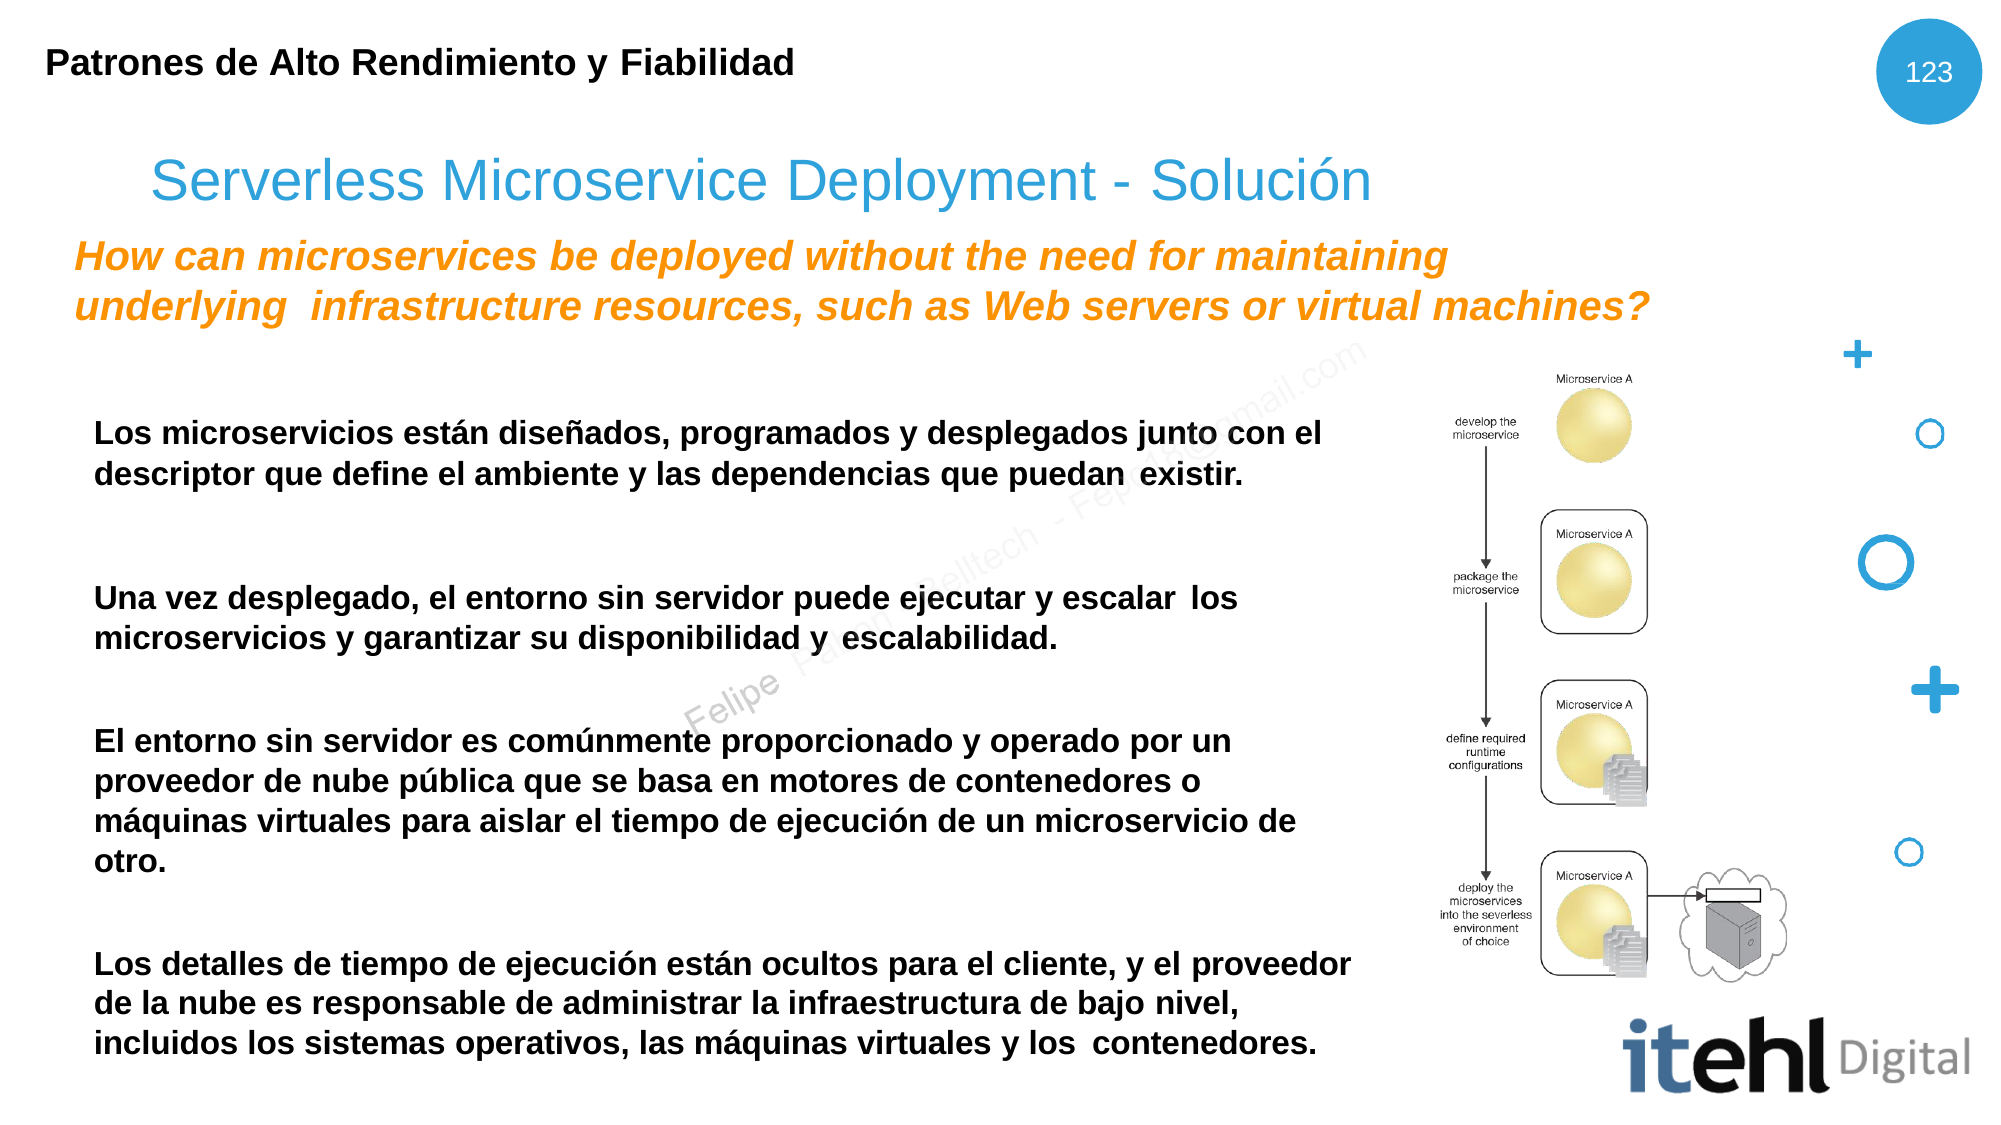

Patrones de Alto Rendimiento y Fiabilidad
123
# Serverless Microservice Deployment - Solución
How can microservices be deployed without the need for maintaining underlying  infrastructure resources, such as Web servers or virtual machines?

Los microservicios están diseñados, programados y desplegados junto con el  descriptor que define el ambiente y las dependencias que puedan existir.

Una vez desplegado, el entorno sin servidor puede ejecutar y escalar los
microservicios y garantizar su disponibilidad y escalabilidad.

El entorno sin servidor es comúnmente proporcionado y operado por un  proveedor de nube pública que se basa en motores de contenedores o  máquinas virtuales para aislar el tiempo de ejecución de un microservicio de  otro.

Los detalles de tiempo de ejecución están ocultos para el cliente, y el proveedor  de la nube es responsable de administrar la infraestructura de bajo nivel,  incluidos los sistemas operativos, las máquinas virtuales y los contenedores.